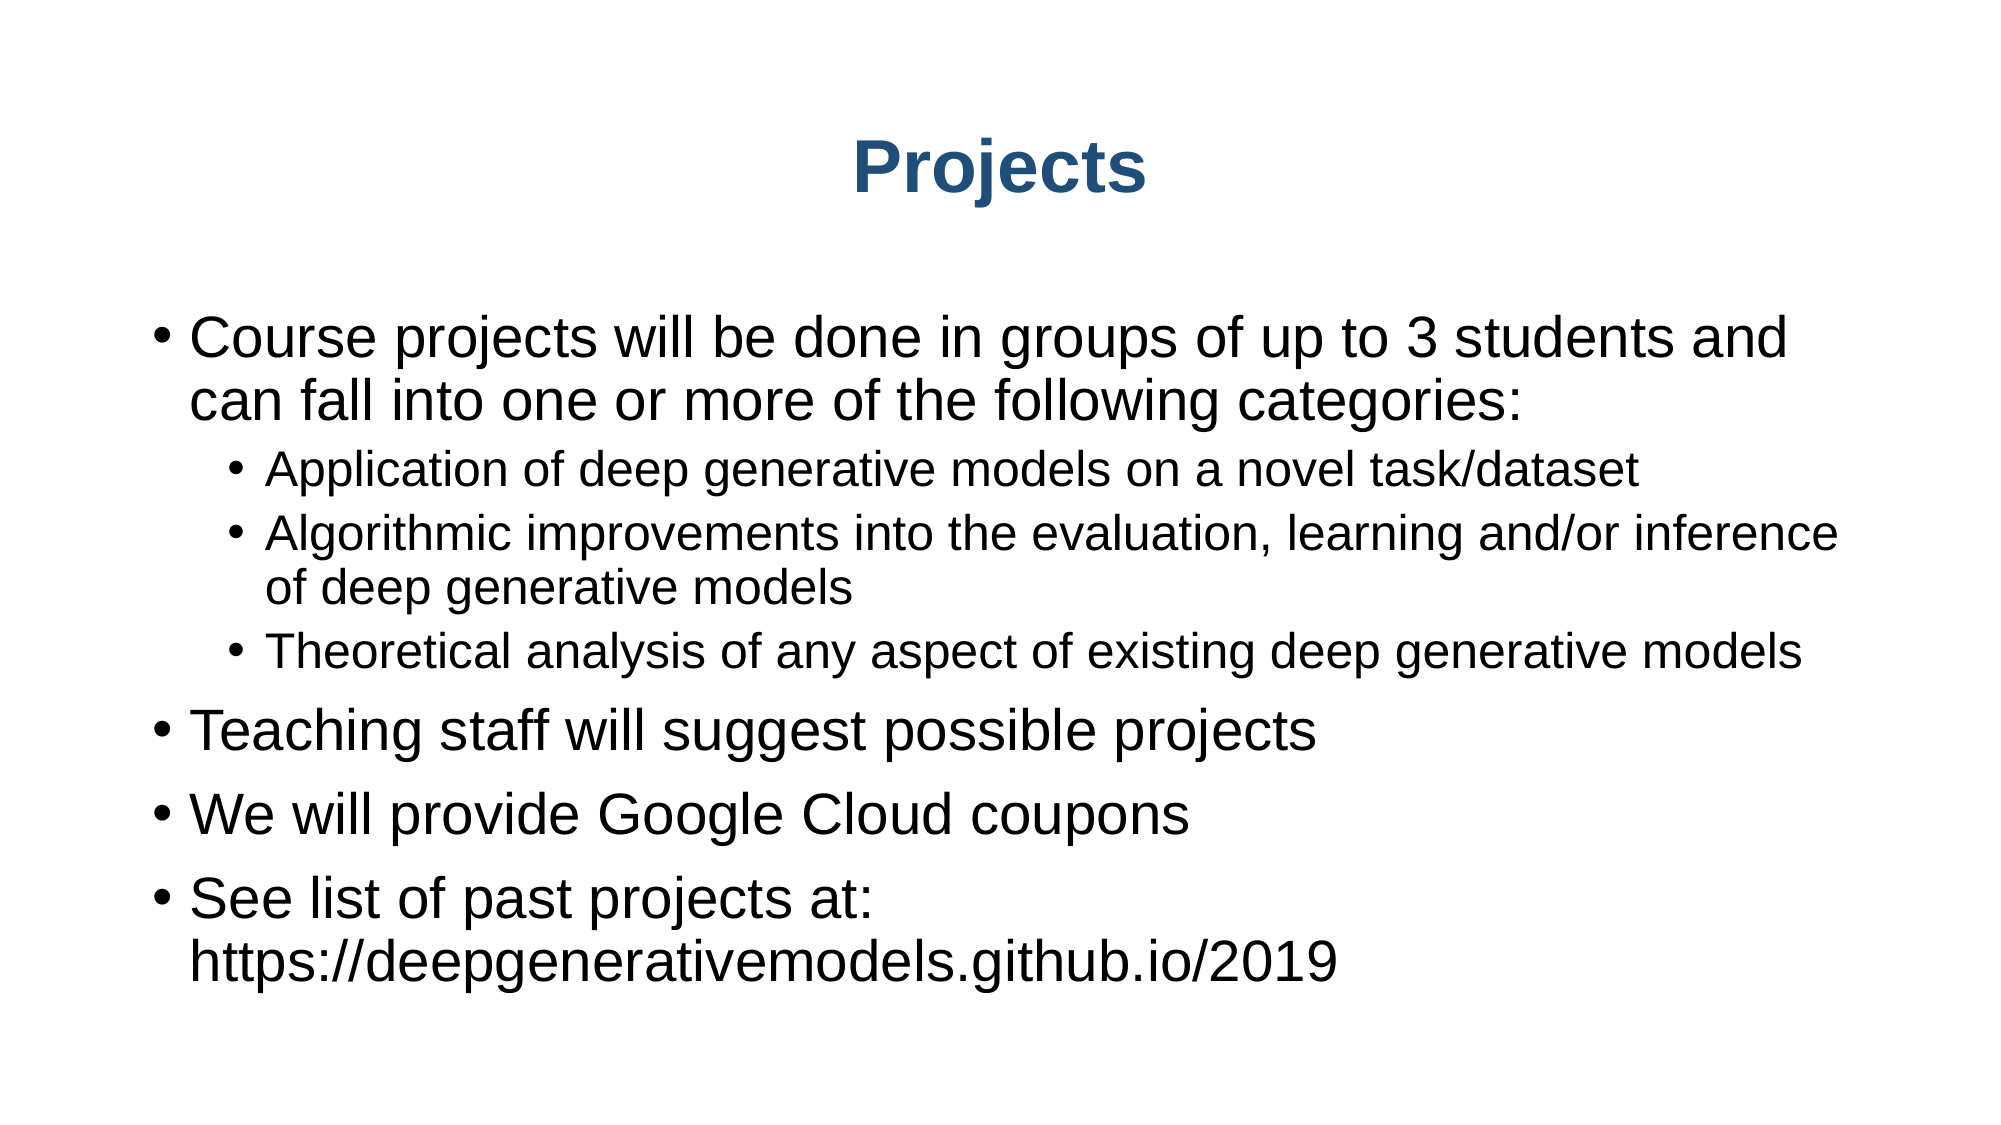

# Projects
Course projects will be done in groups of up to 3 students and can fall into one or more of the following categories:
Application of deep generative models on a novel task/dataset
Algorithmic improvements into the evaluation, learning and/or inference of deep generative models
Theoretical analysis of any aspect of existing deep generative models
Teaching staff will suggest possible projects
We will provide Google Cloud coupons
See list of past projects at: https://deepgenerativemodels.github.io/2019